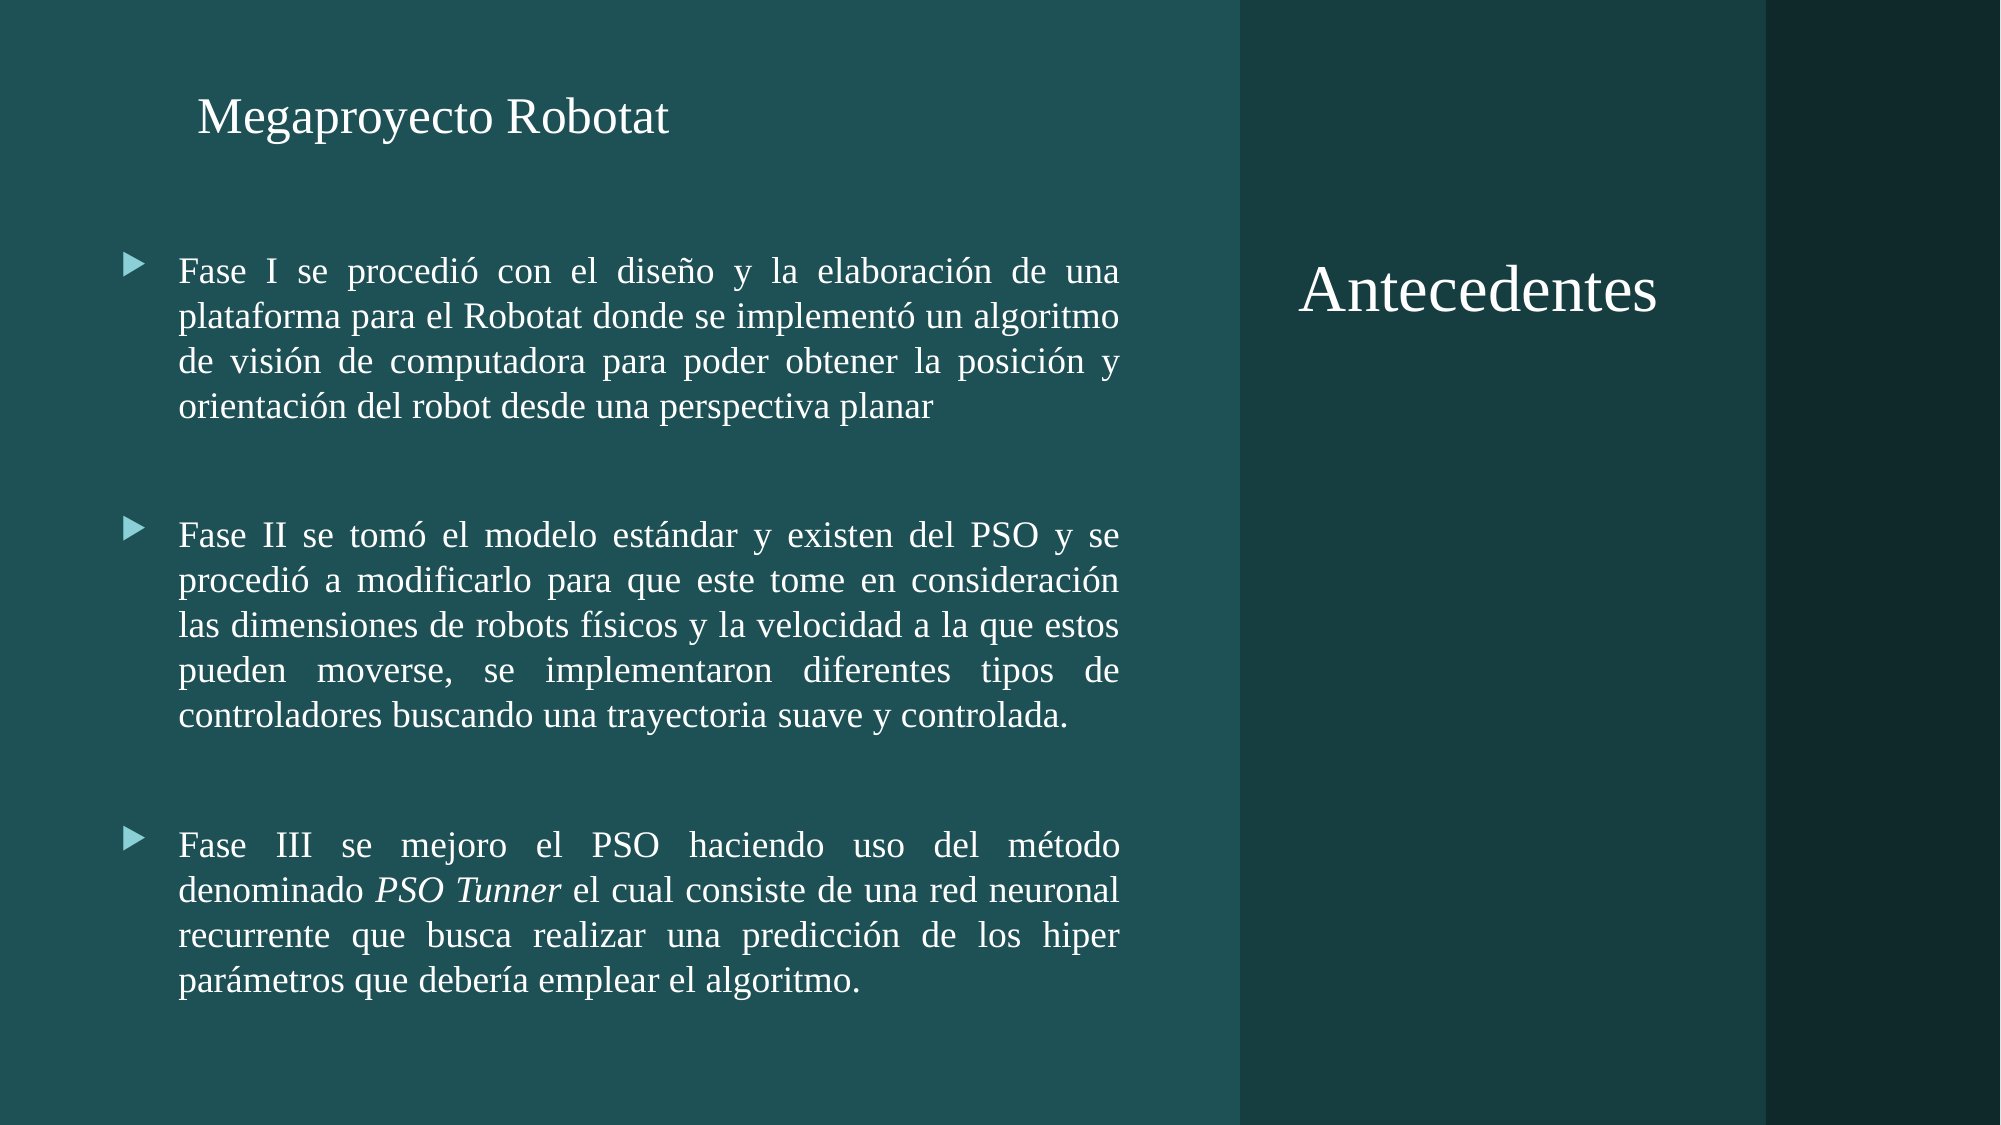

Megaproyecto Robotat

Fase I se procedió con el diseño y la elaboración de una plataforma para el Robotat donde se implementó un algoritmo de visión de computadora para poder obtener la posición y orientación del robot desde una perspectiva planar

Fase II se tomó el modelo estándar y existen del PSO y se procedió a modificarlo para que este tome en consideración las dimensiones de robots físicos y la velocidad a la que estos pueden moverse, se implementaron diferentes tipos de controladores buscando una trayectoria suave y controlada.

Fase III se mejoro el PSO haciendo uso del método denominado PSO Tunner el cual consiste de una red neuronal recurrente que busca realizar una predicción de los hiper parámetros que debería emplear el algoritmo.
# Antecedentes